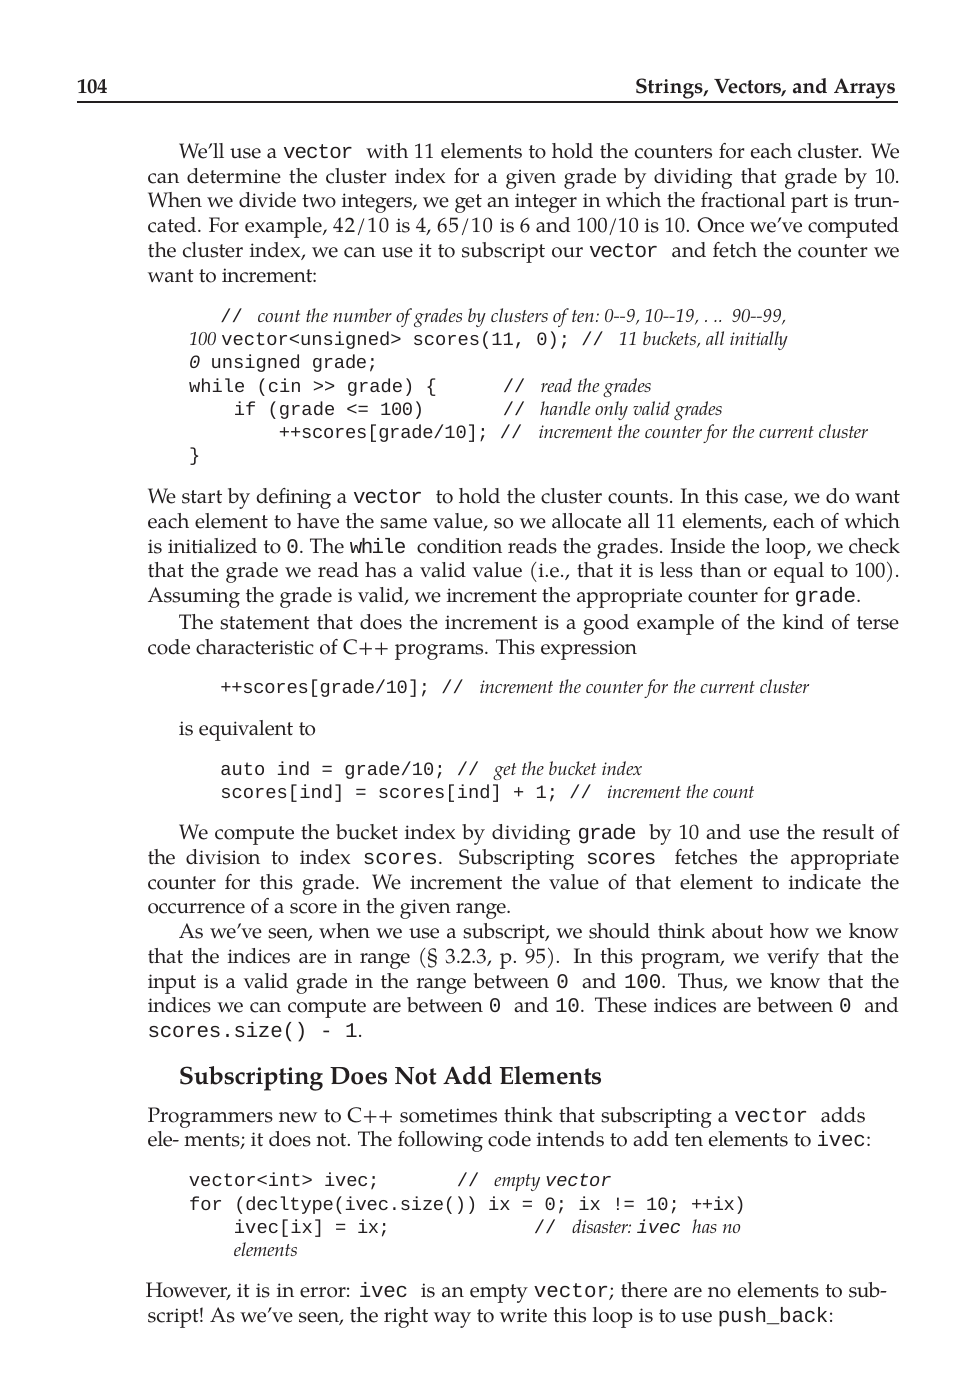

104
Strings, Vectors, and Arrays

We’ll use a vector with 11 elements to hold the counters for each cluster. We can determine the cluster index for a given grade by dividing that grade by 10. When we divide two integers, we get an integer in which the fractional part is trun- cated. For example, 42/10 is 4, 65/10 is 6 and 100/10 is 10. Once we’ve computed the cluster index, we can use it to subscript our vector and fetch the counter we want to increment:
// count the number of grades by clusters of ten: 0--9, 10--19, . .. 90--99, 100 vector<unsigned> scores(11, 0); // 11 buckets, all initially 0 unsigned grade;
while (cin >> grade) { if (grade <= 100)
// read the grades
// handle only valid grades
++scores[grade/10]; // increment the counter for the current cluster
}

We start by defining a vector to hold the cluster counts. In this case, we do want each element to have the same value, so we allocate all 11 elements, each of which is initialized to 0. The while condition reads the grades. Inside the loop, we check that the grade we read has a valid value (i.e., that it is less than or equal to 100). Assuming the grade is valid, we increment the appropriate counter for grade.
The statement that does the increment is a good example of the kind of terse code characteristic of C++ programs. This expression
++scores[grade/10]; // increment the counter for the current cluster
is equivalent to
auto ind = grade/10; // get the bucket index
scores[ind] = scores[ind] + 1; // increment the count
We compute the bucket index by dividing grade by 10 and use the result of the division to index scores. Subscripting scores fetches the appropriate counter for this grade. We increment the value of that element to indicate the occurrence of a score in the given range.
As we’ve seen, when we use a subscript, we should think about how we know that the indices are in range (§ 3.2.3, p. 95). In this program, we verify that the input is a valid grade in the range between 0 and 100. Thus, we know that the indices we can compute are between 0 and 10. These indices are between 0 and scores.size() - 1.
Subscripting Does Not Add Elements
Programmers new to C++ sometimes think that subscripting a vector adds ele- ments; it does not. The following code intends to add ten elements to ivec:
vector<int> ivec;	// empty vector
for (decltype(ivec.size()) ix = 0; ix != 10; ++ix) ivec[ix] = ix;	// disaster: ivec has no elements
However, it is in error: ivec is an empty vector; there are no elements to sub- script! As we’ve seen, the right way to write this loop is to use push_back: